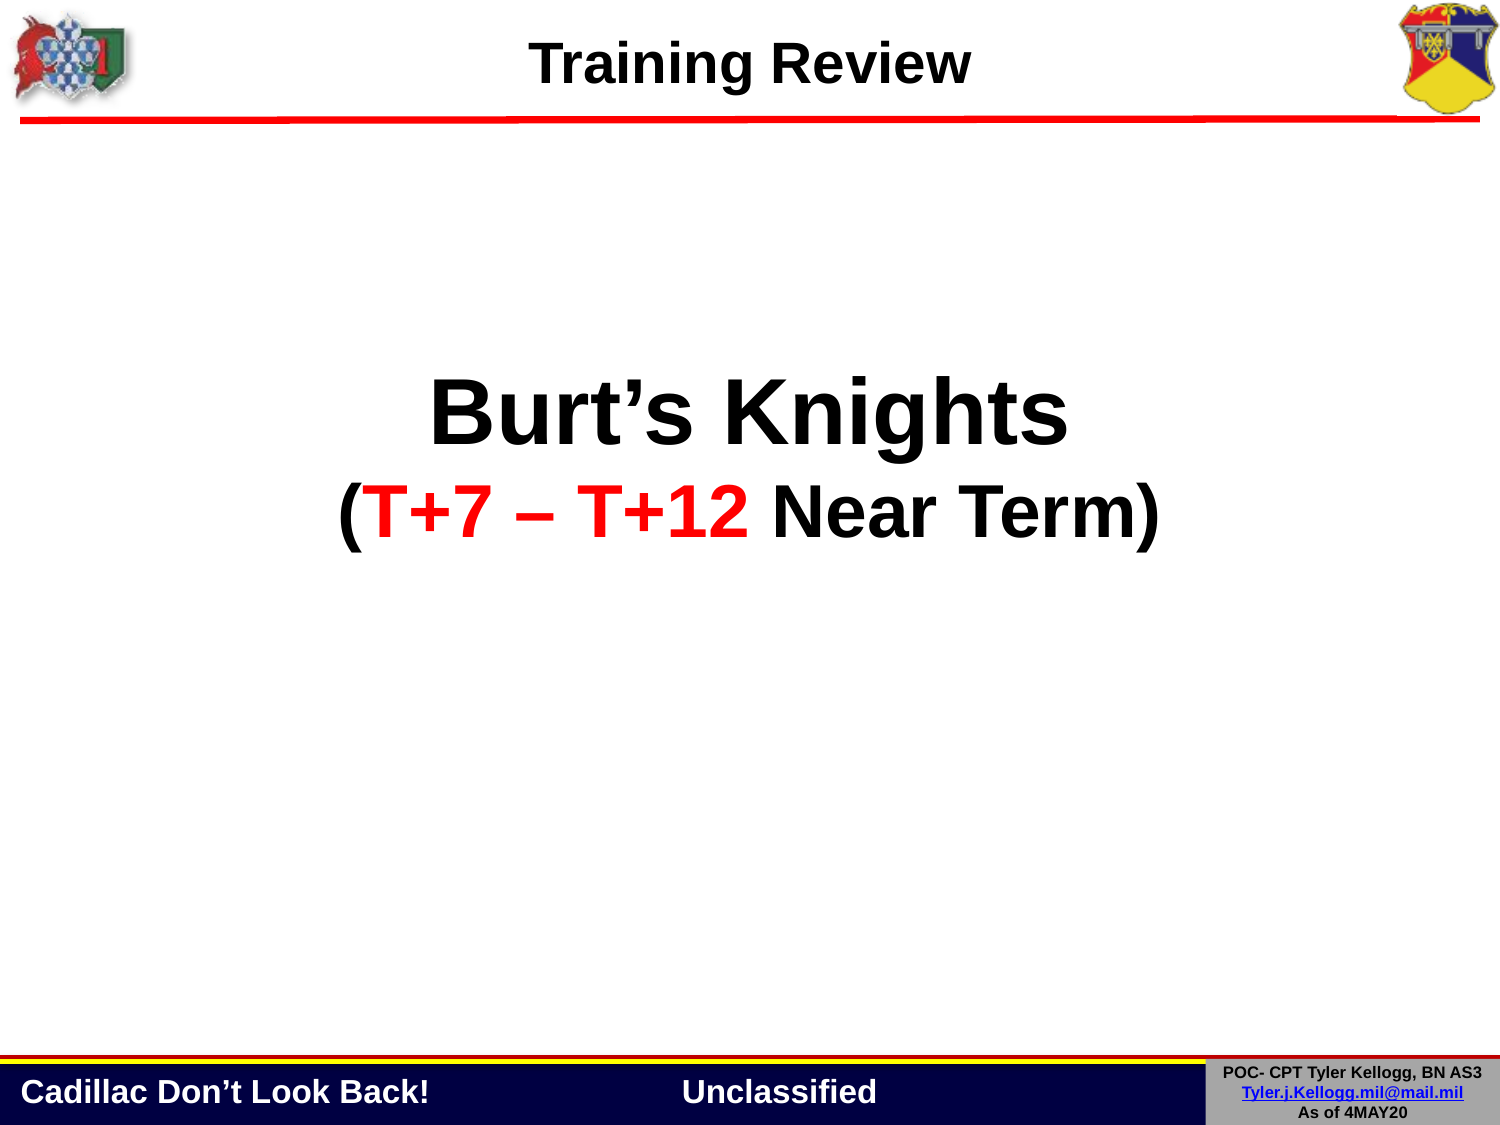

Training Review
Burt’s Knights
(T+7 – T+12 Near Term)

POC- CPT Tyler Kellogg, BN AS3
Tyler.j.Kellogg.mil@mail.mil
As of 4MAY20